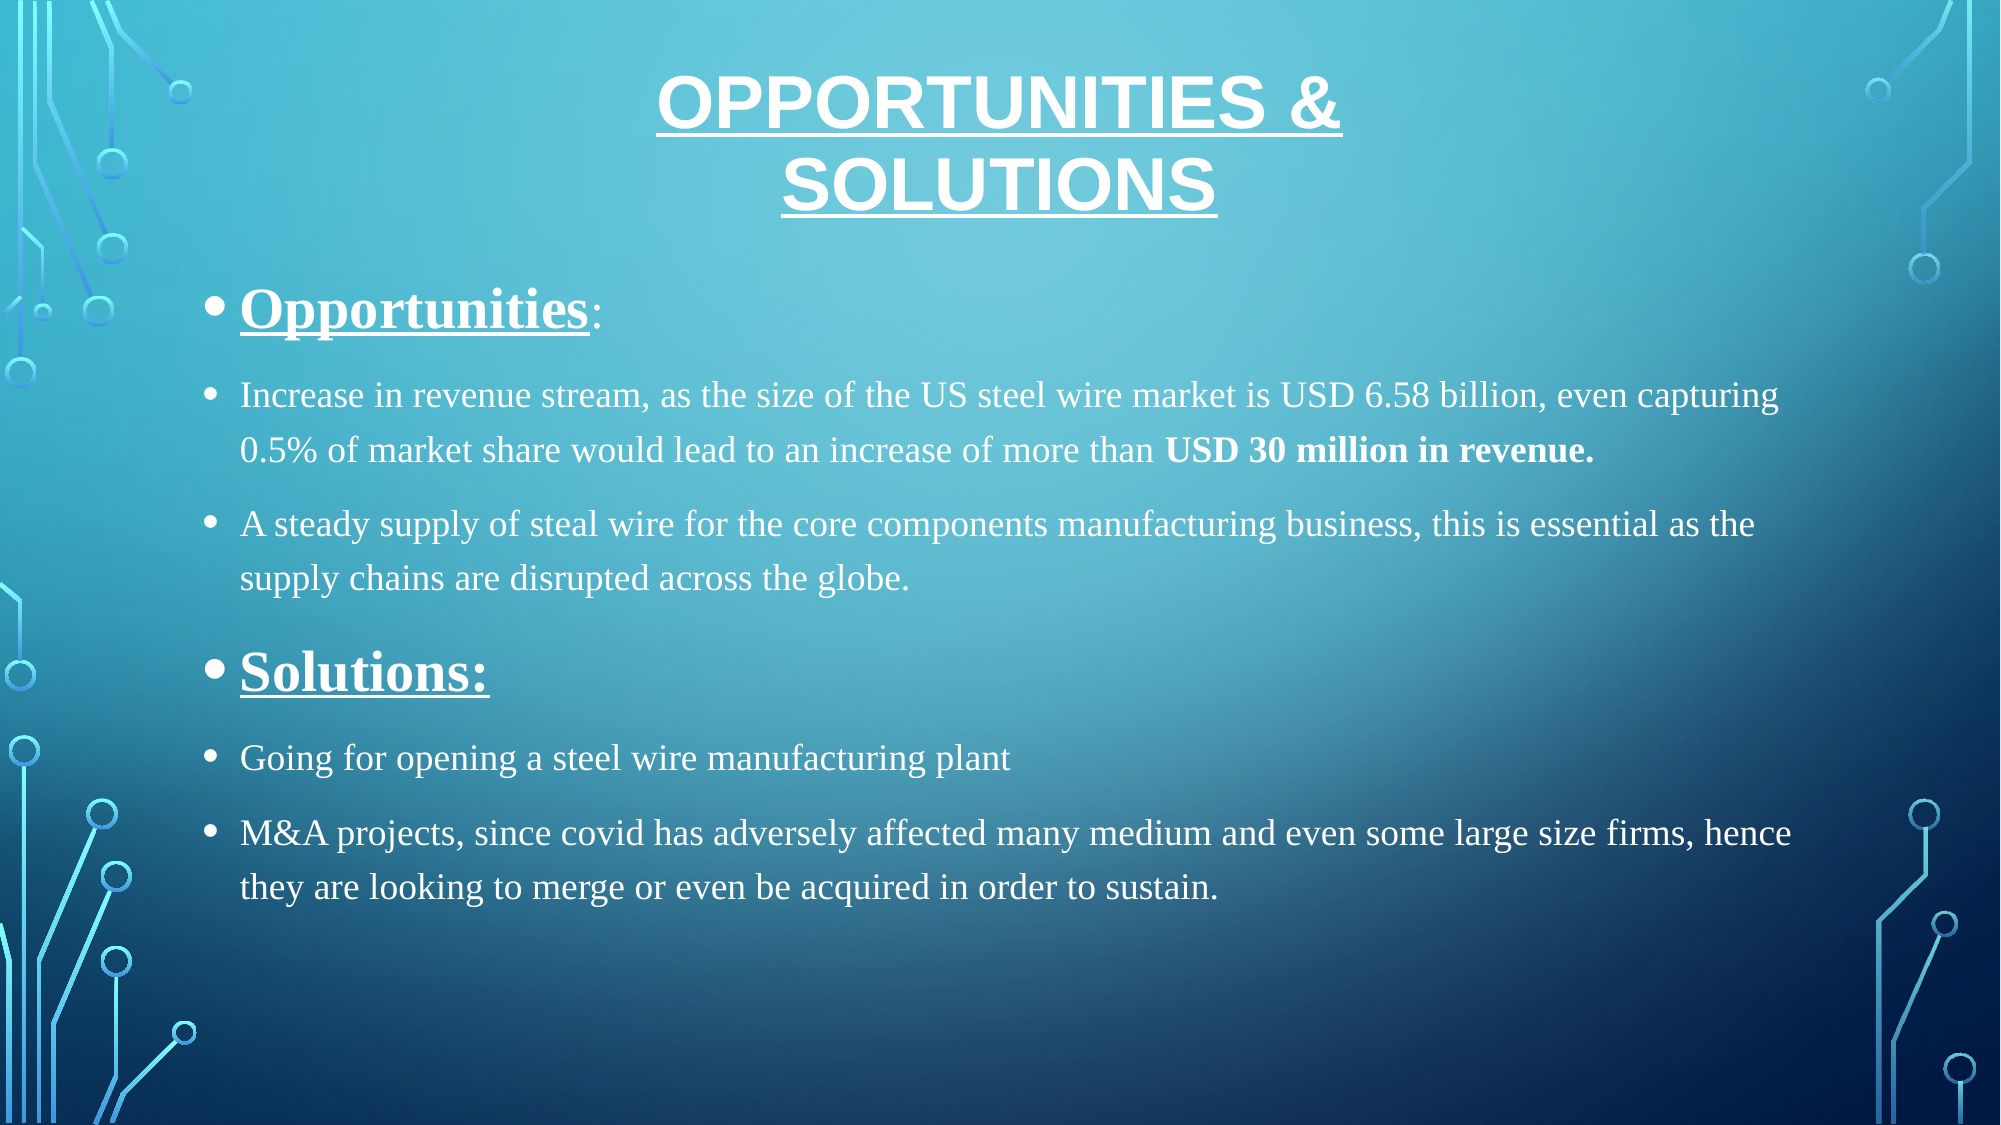

# OPPORTUNITIES & SOLUTIONS
Opportunities:
Increase in revenue stream, as the size of the US steel wire market is USD 6.58 billion, even capturing 0.5% of market share would lead to an increase of more than USD 30 million in revenue.
A steady supply of steal wire for the core components manufacturing business, this is essential as the supply chains are disrupted across the globe.
Solutions:
Going for opening a steel wire manufacturing plant
M&A projects, since covid has adversely affected many medium and even some large size firms, hence they are looking to merge or even be acquired in order to sustain.